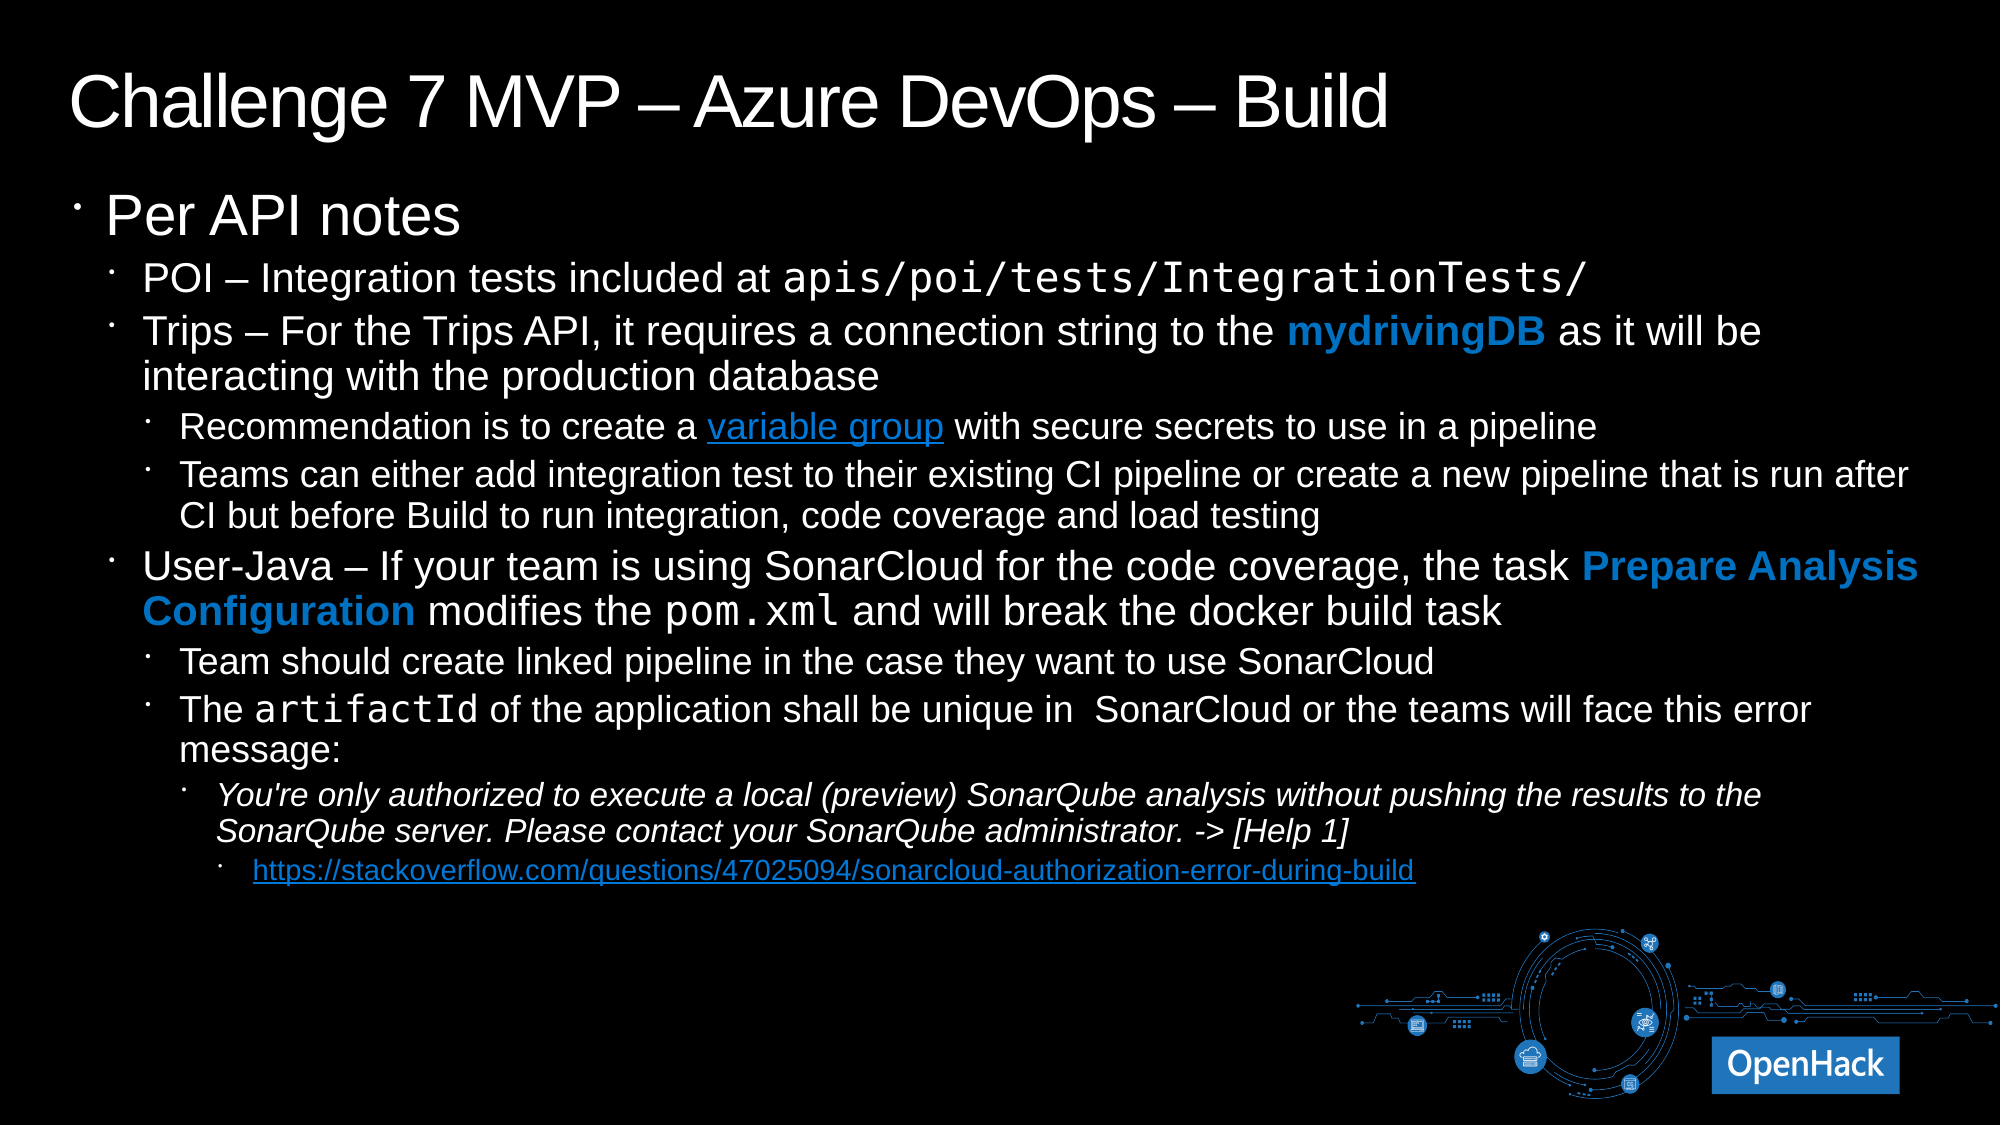

# Challenge 7 MVP – Azure DevOps – Build
Per API notes
POI – Integration tests included at apis/poi/tests/IntegrationTests/
Trips – For the Trips API, it requires a connection string to the mydrivingDB as it will be interacting with the production database
Recommendation is to create a variable group with secure secrets to use in a pipeline
Teams can either add integration test to their existing CI pipeline or create a new pipeline that is run after CI but before Build to run integration, code coverage and load testing
User-Java – If your team is using SonarCloud for the code coverage, the task Prepare Analysis Configuration modifies the pom.xml and will break the docker build task
Team should create linked pipeline in the case they want to use SonarCloud
The artifactId of the application shall be unique in  SonarCloud or the teams will face this error message:
You're only authorized to execute a local (preview) SonarQube analysis without pushing the results to the SonarQube server. Please contact your SonarQube administrator. -> [Help 1]
https://stackoverflow.com/questions/47025094/sonarcloud-authorization-error-during-build